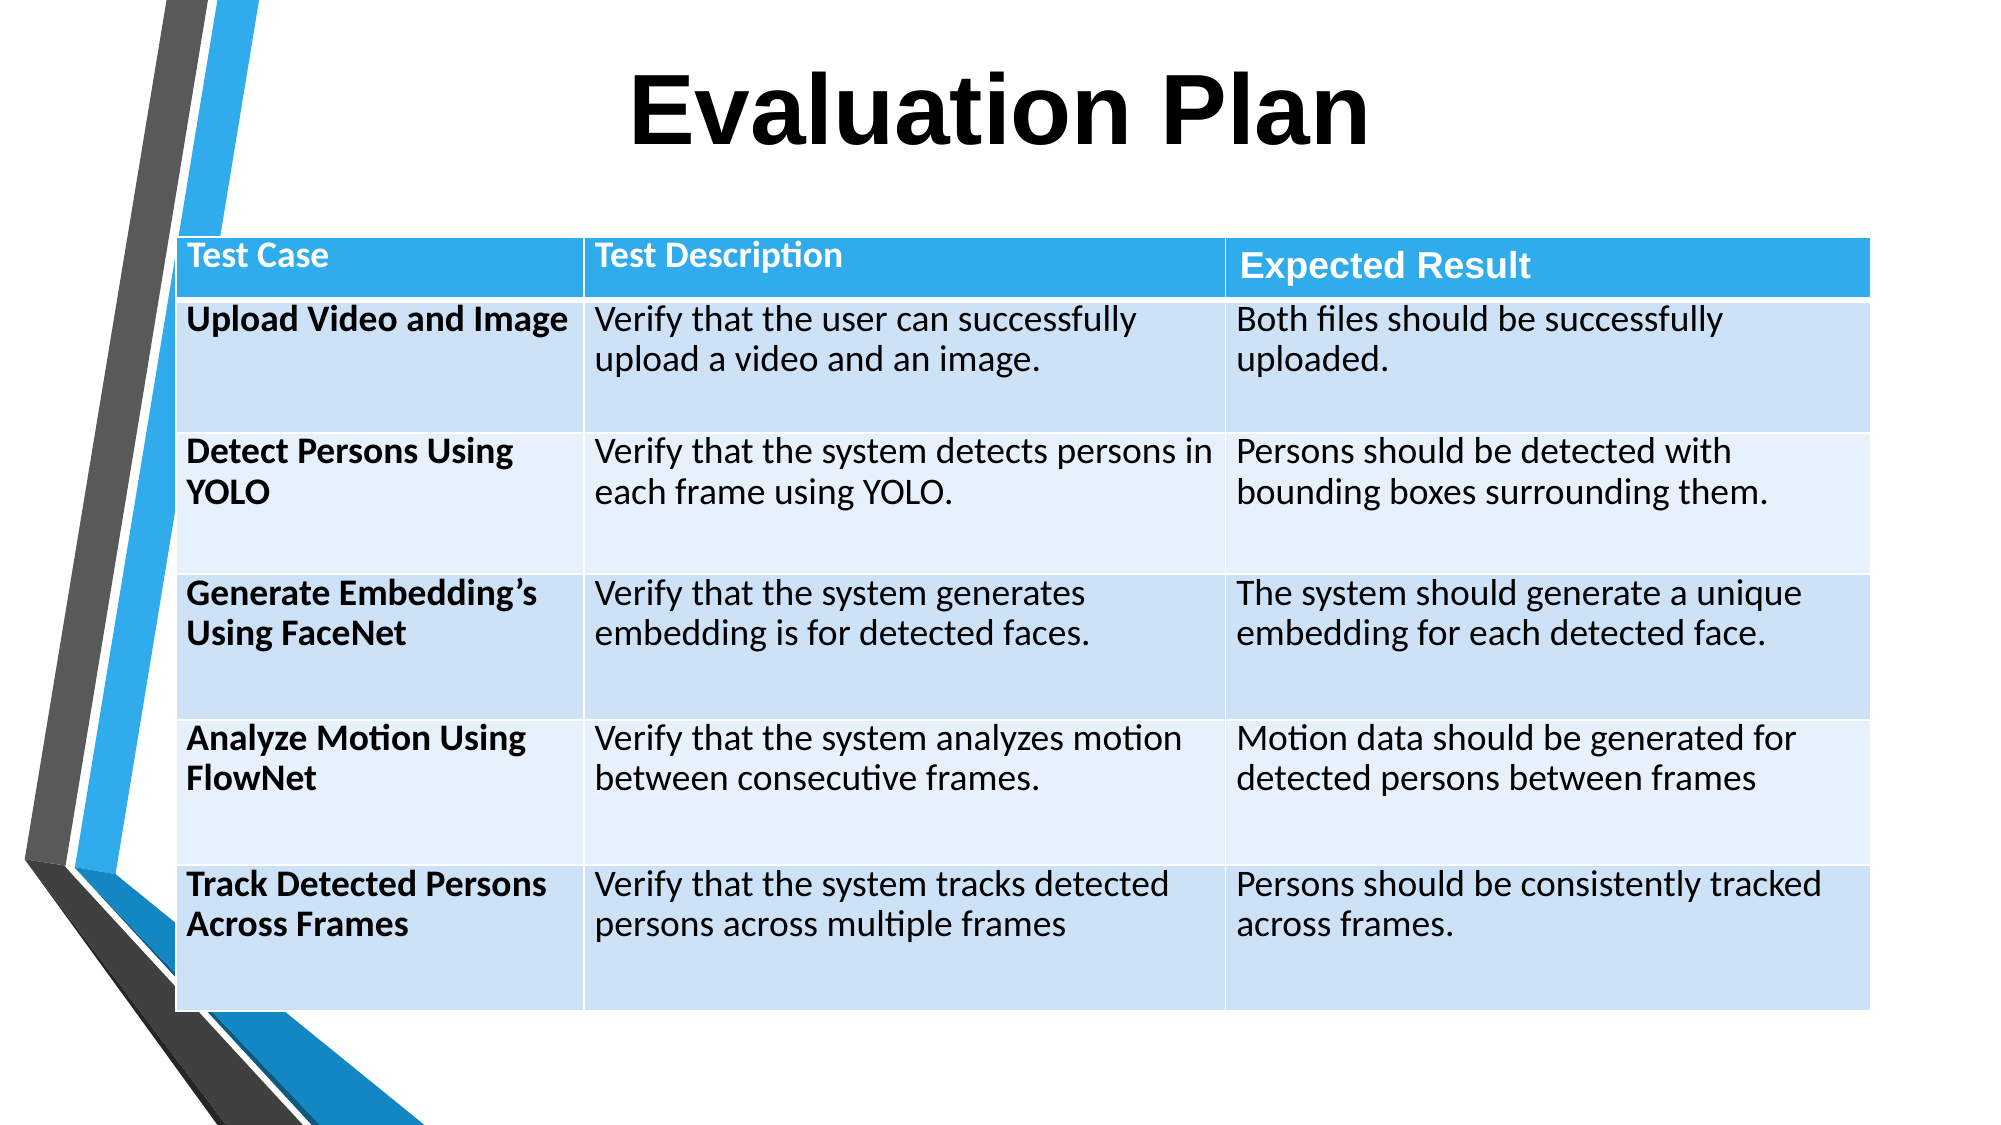

Evaluation Plan
| Test Case | Test Description | Expected Result |
| --- | --- | --- |
| Upload Video and Image | Verify that the user can successfully upload a video and an image. | Both files should be successfully uploaded. |
| Detect Persons Using YOLO | Verify that the system detects persons in each frame using YOLO. | Persons should be detected with bounding boxes surrounding them. |
| Generate Embedding’s Using FaceNet | Verify that the system generates embedding is for detected faces. | The system should generate a unique embedding for each detected face. |
| Analyze Motion Using FlowNet | Verify that the system analyzes motion between consecutive frames. | Motion data should be generated for detected persons between frames |
| Track Detected Persons Across Frames | Verify that the system tracks detected persons across multiple frames | Persons should be consistently tracked across frames. |
22